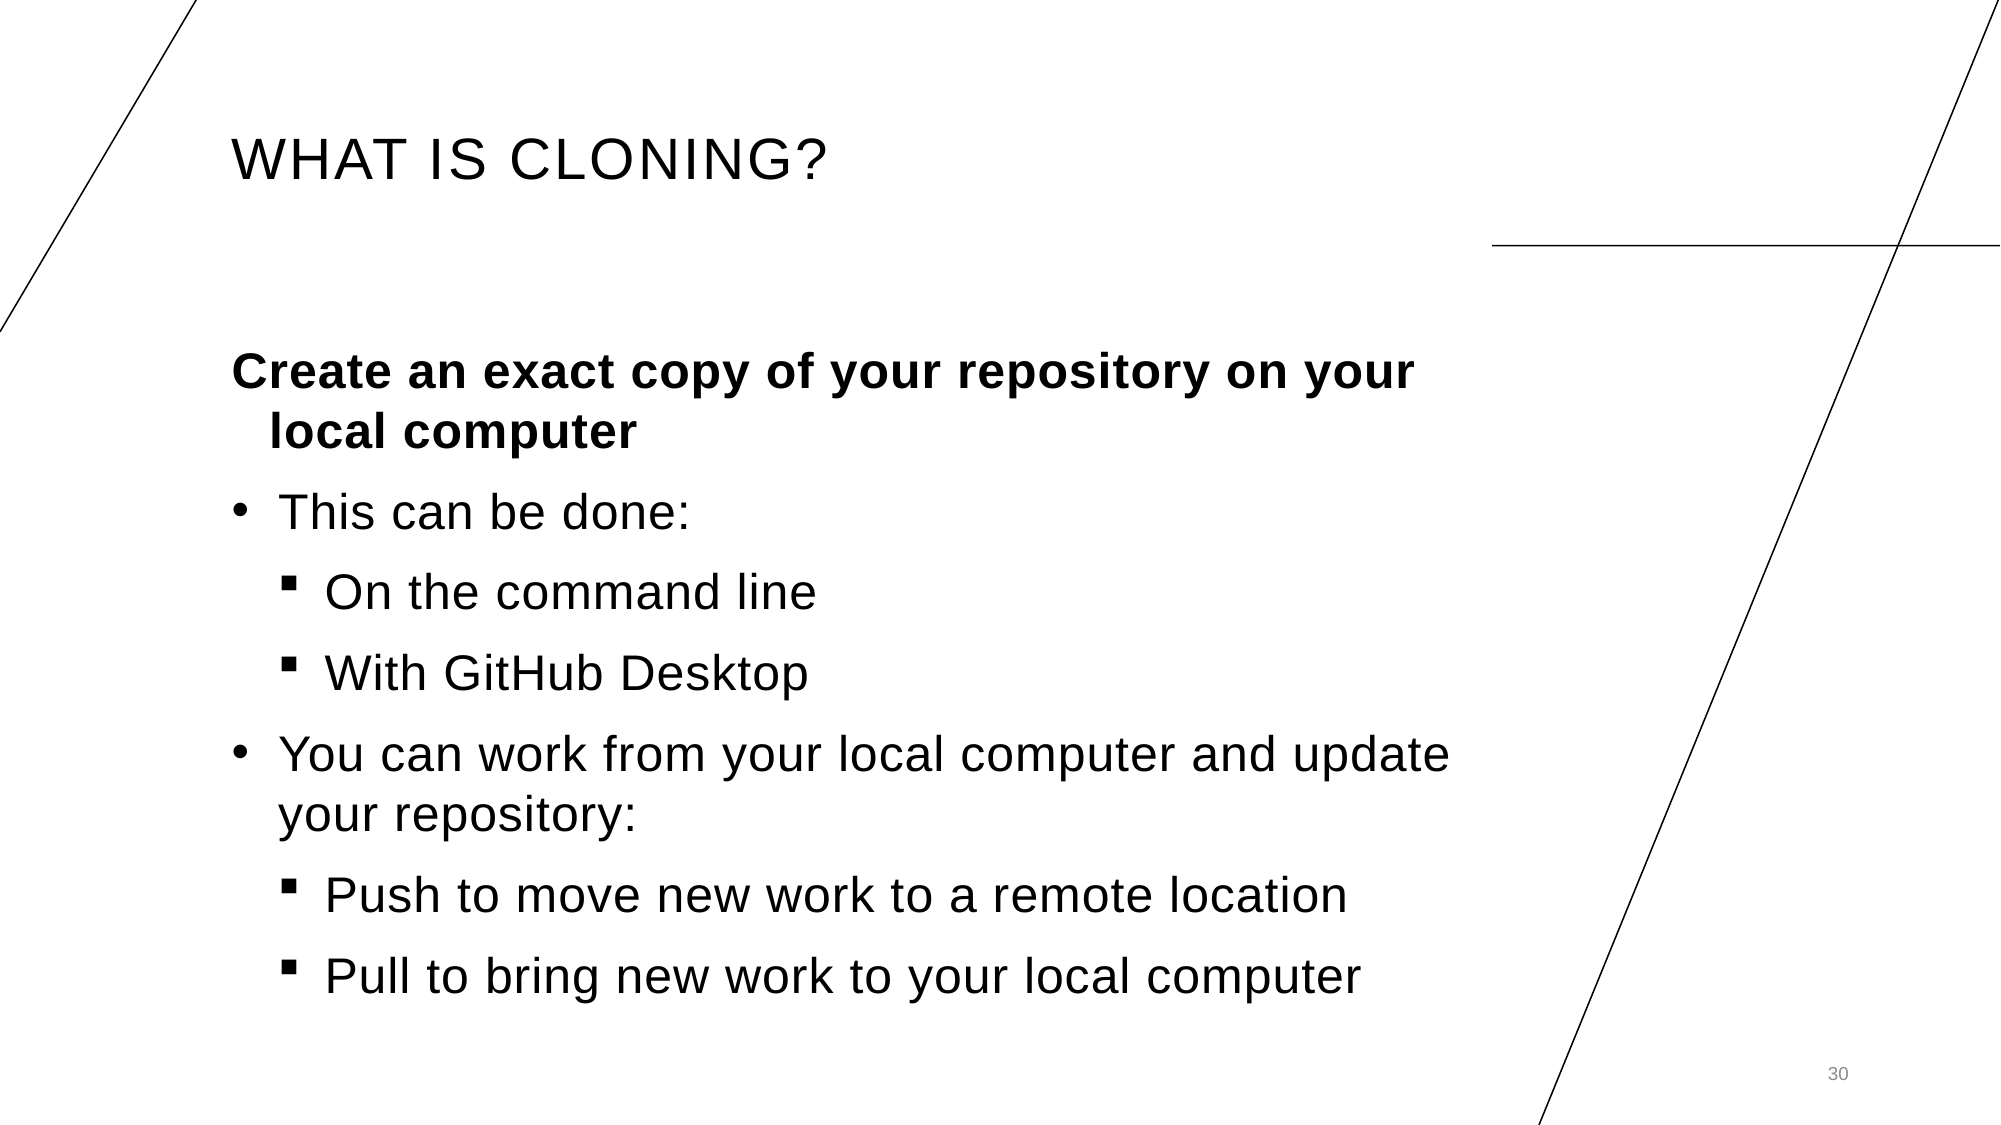

# What is Cloning?
Create an exact copy of your repository on your local computer
This can be done:
On the command line
With GitHub Desktop
You can work from your local computer and update your repository:
Push to move new work to a remote location
Pull to bring new work to your local computer
30